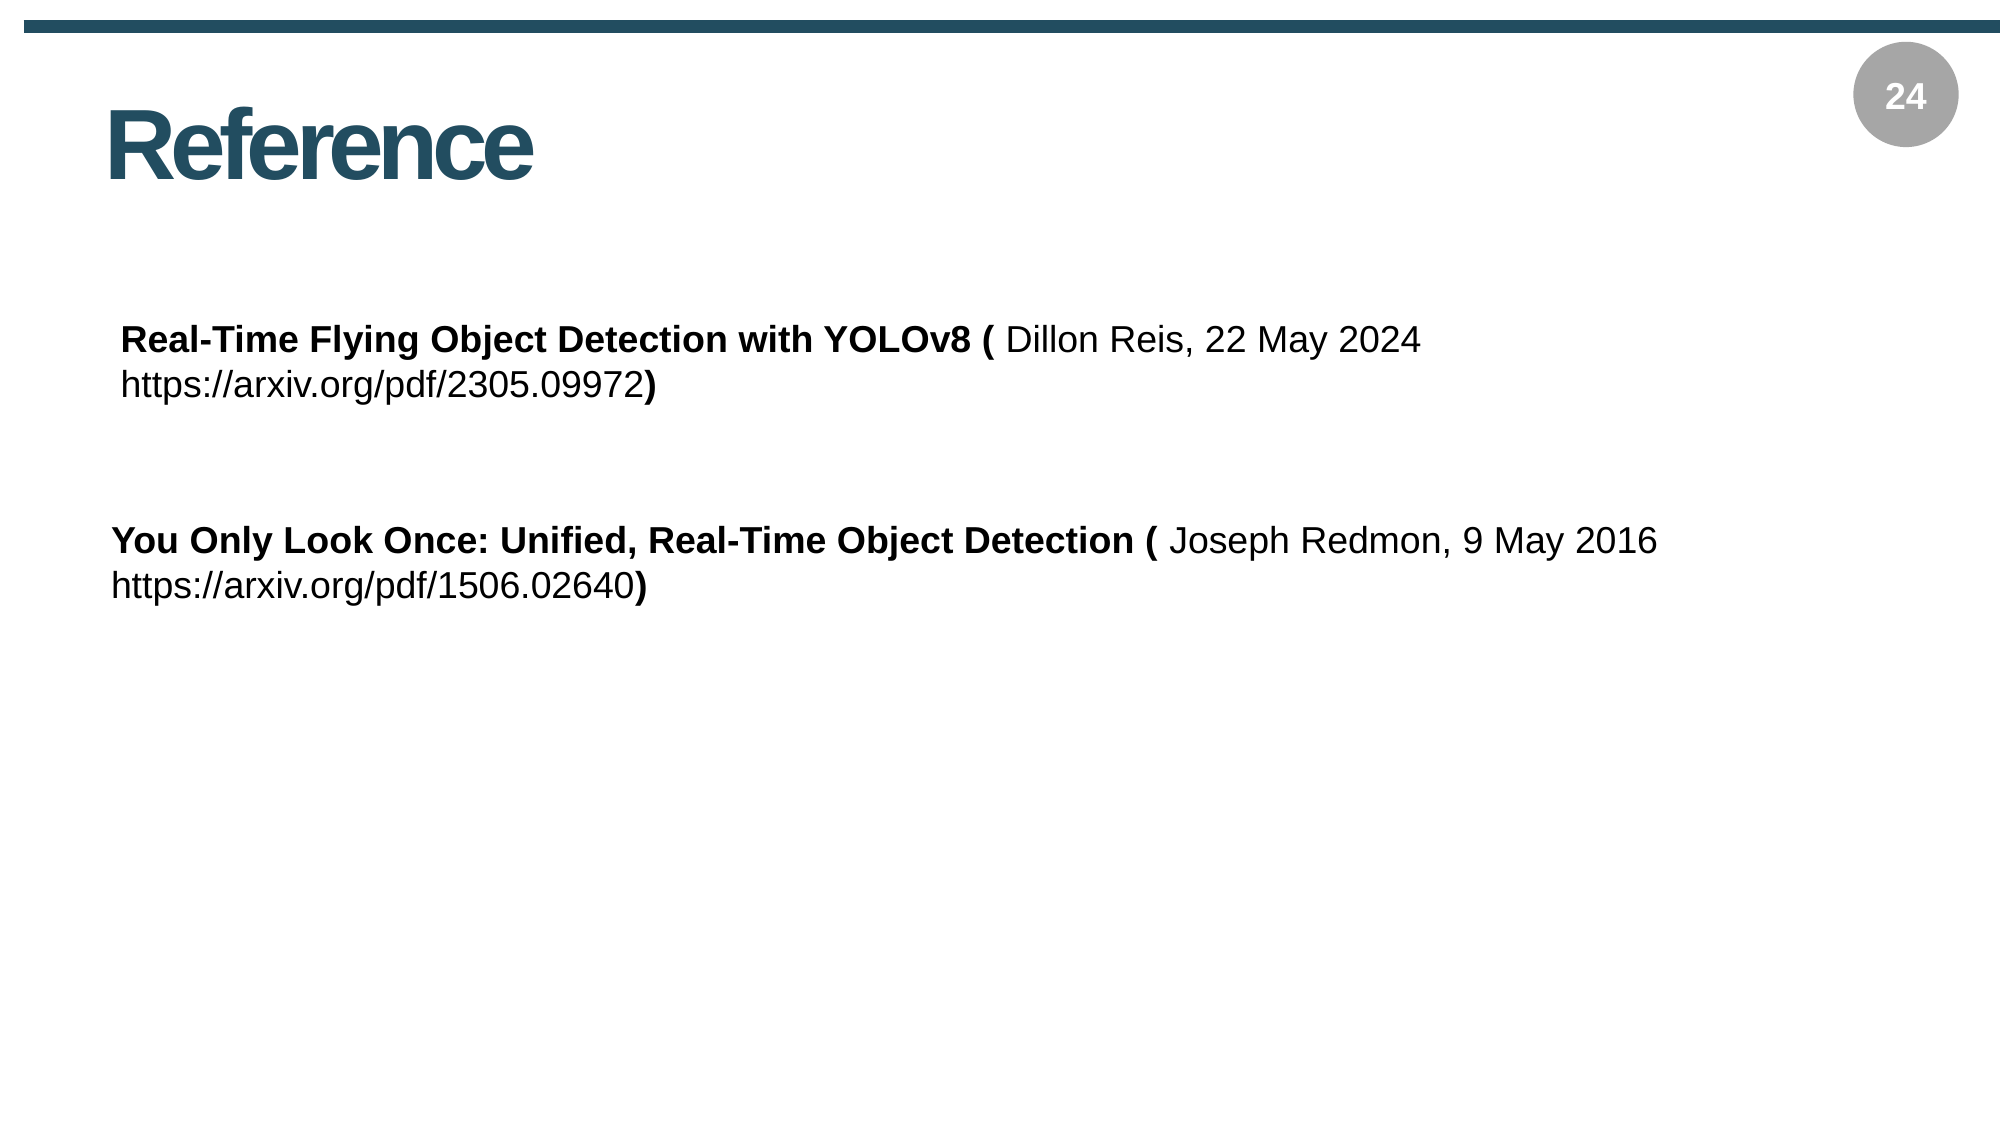

24
Reference
Real-Time Flying Object Detection with YOLOv8 ( Dillon Reis, 22 May 2024
https://arxiv.org/pdf/2305.09972)

You Only Look Once: Unified, Real-Time Object Detection ( Joseph Redmon, 9 May 2016
https://arxiv.org/pdf/1506.02640)